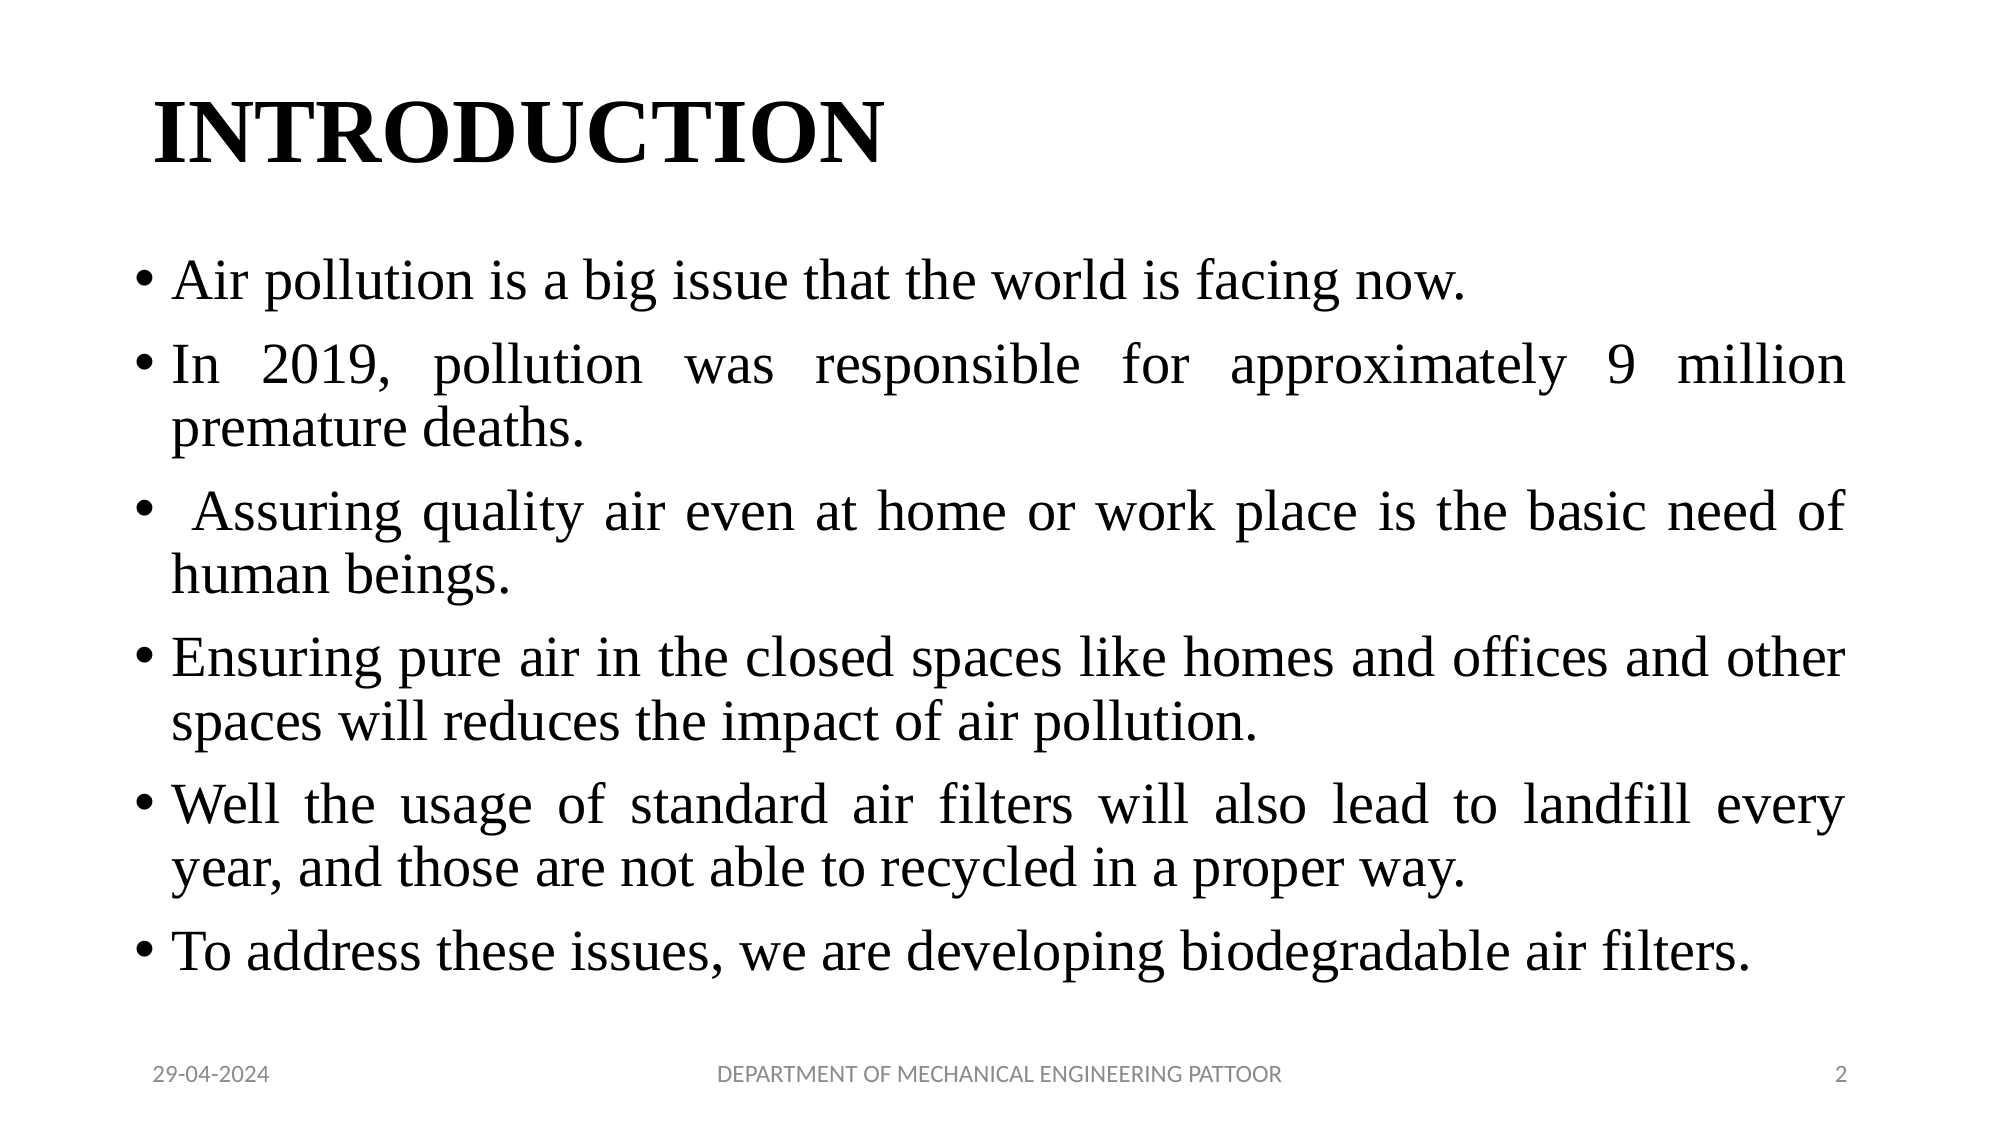

# INTRODUCTION
Air pollution is a big issue that the world is facing now.
In 2019, pollution was responsible for approximately 9 million premature deaths.
 Assuring quality air even at home or work place is the basic need of human beings.
Ensuring pure air in the closed spaces like homes and offices and other spaces will reduces the impact of air pollution.
Well the usage of standard air filters will also lead to landfill every year, and those are not able to recycled in a proper way.
To address these issues, we are developing biodegradable air filters.

29-04-2024
DEPARTMENT OF MECHANICAL ENGINEERING PATTOOR
2